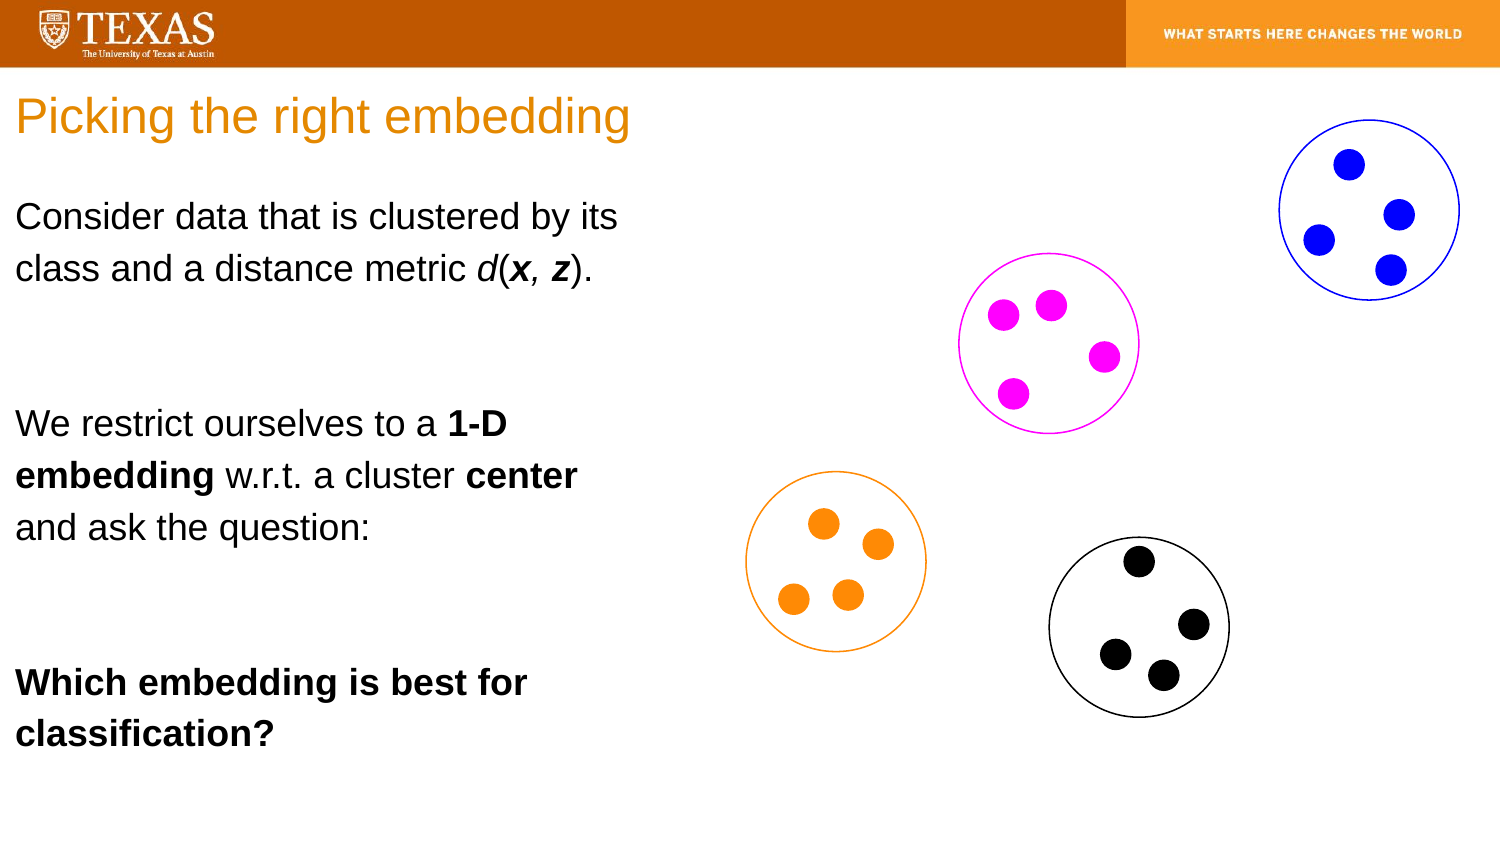

# Picking the right embedding

Consider data that is clustered by its class and a distance metric d(x, z).

We restrict ourselves to a 1-D embedding w.r.t. a cluster center and ask the question:

Which embedding is best for classification?